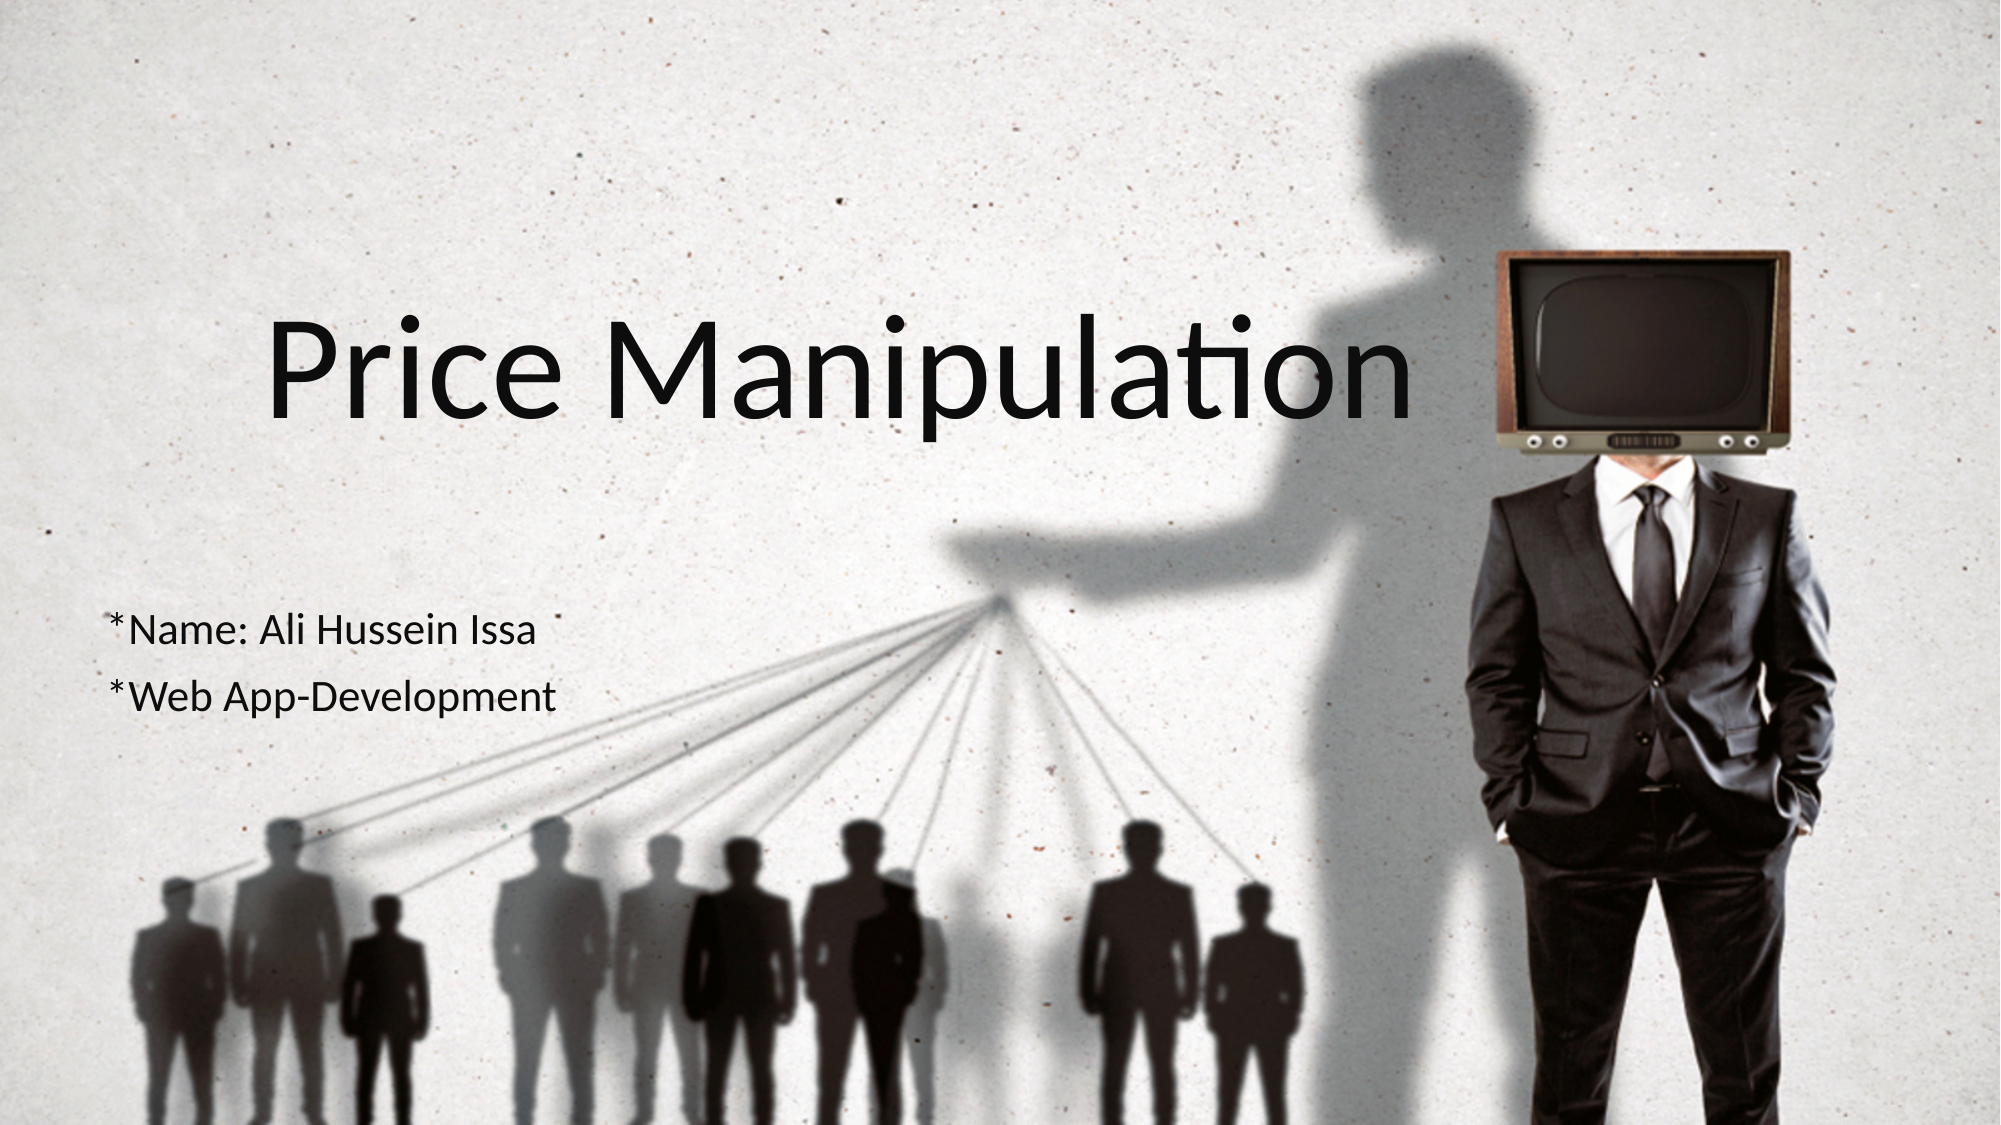

# Price Manipulation

*Name: Ali Hussein Issa
*Web App-Development